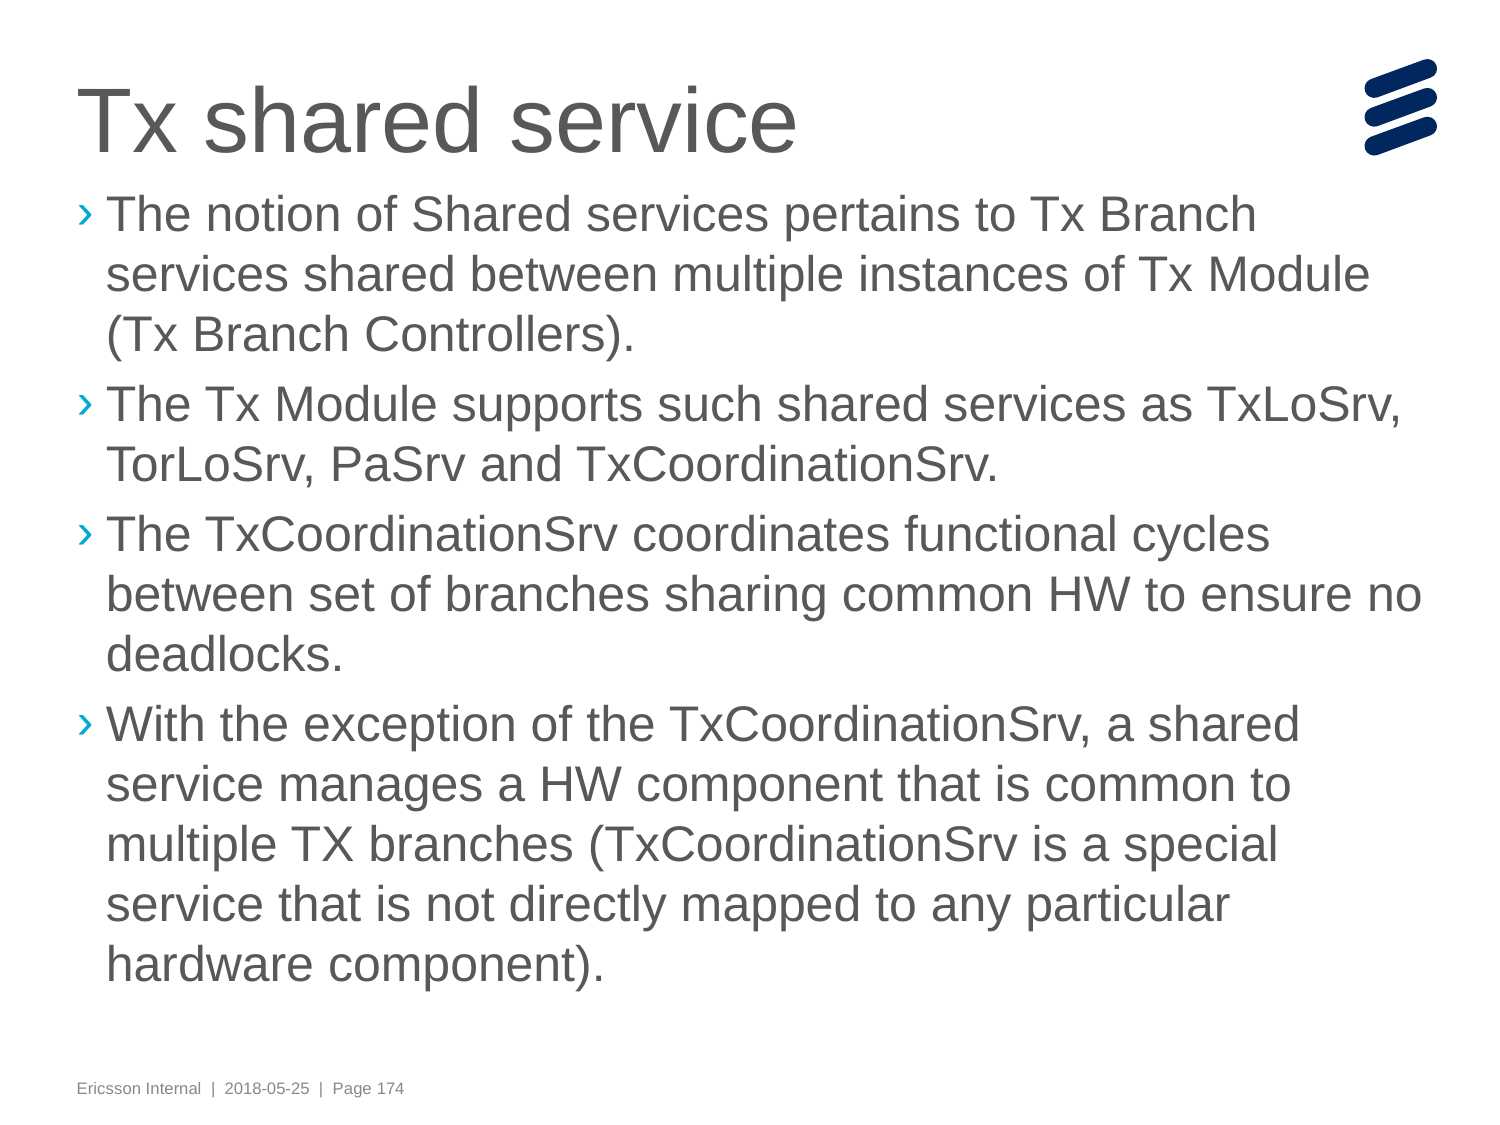

# Tx shared service
The notion of Shared services pertains to Tx Branch services shared between multiple instances of Tx Module (Tx Branch Controllers).
The Tx Module supports such shared services as TxLoSrv, TorLoSrv, PaSrv and TxCoordinationSrv.
The TxCoordinationSrv coordinates functional cycles between set of branches sharing common HW to ensure no deadlocks.
With the exception of the TxCoordinationSrv, a shared service manages a HW component that is common to multiple TX branches (TxCoordinationSrv is a special service that is not directly mapped to any particular hardware component).